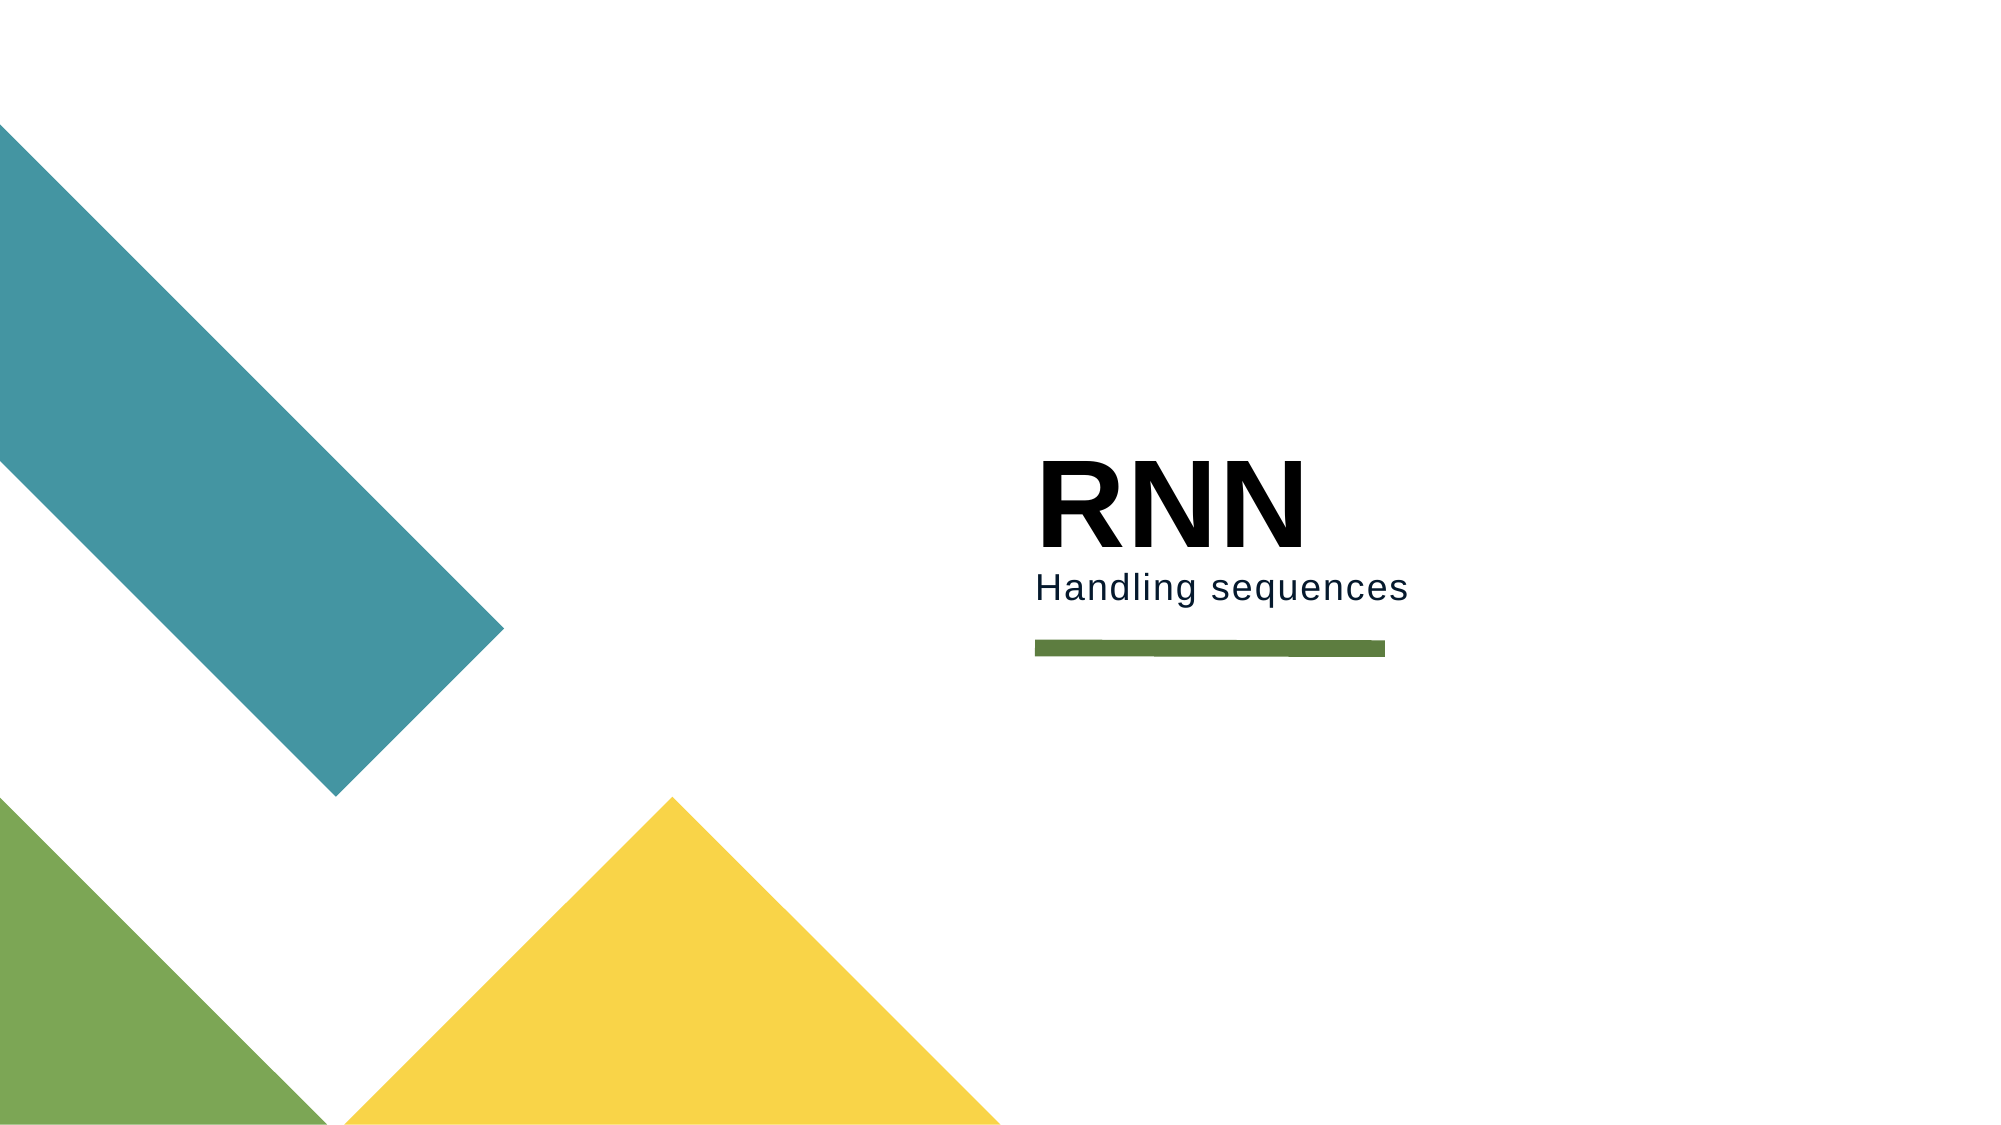

The Seq2Vec architecture is designed to convert a sequence of data into a fixed-length vector representation. This vector can then be used for various tasks, such as classification, prediction, or similarity comparison. Seq2Vec models are commonly used in text classification, sentiment analysis, time-series forecasting, and other tasks involving sequential data. The architecture can be based on RNNs, CNNs, Transformers, or other advanced neural network models. While Seq2Vec is efficient and flexible, it may lose some sequence-specific details when compressing long sequences into fixed-length vectors.

# RNN Handling sequences